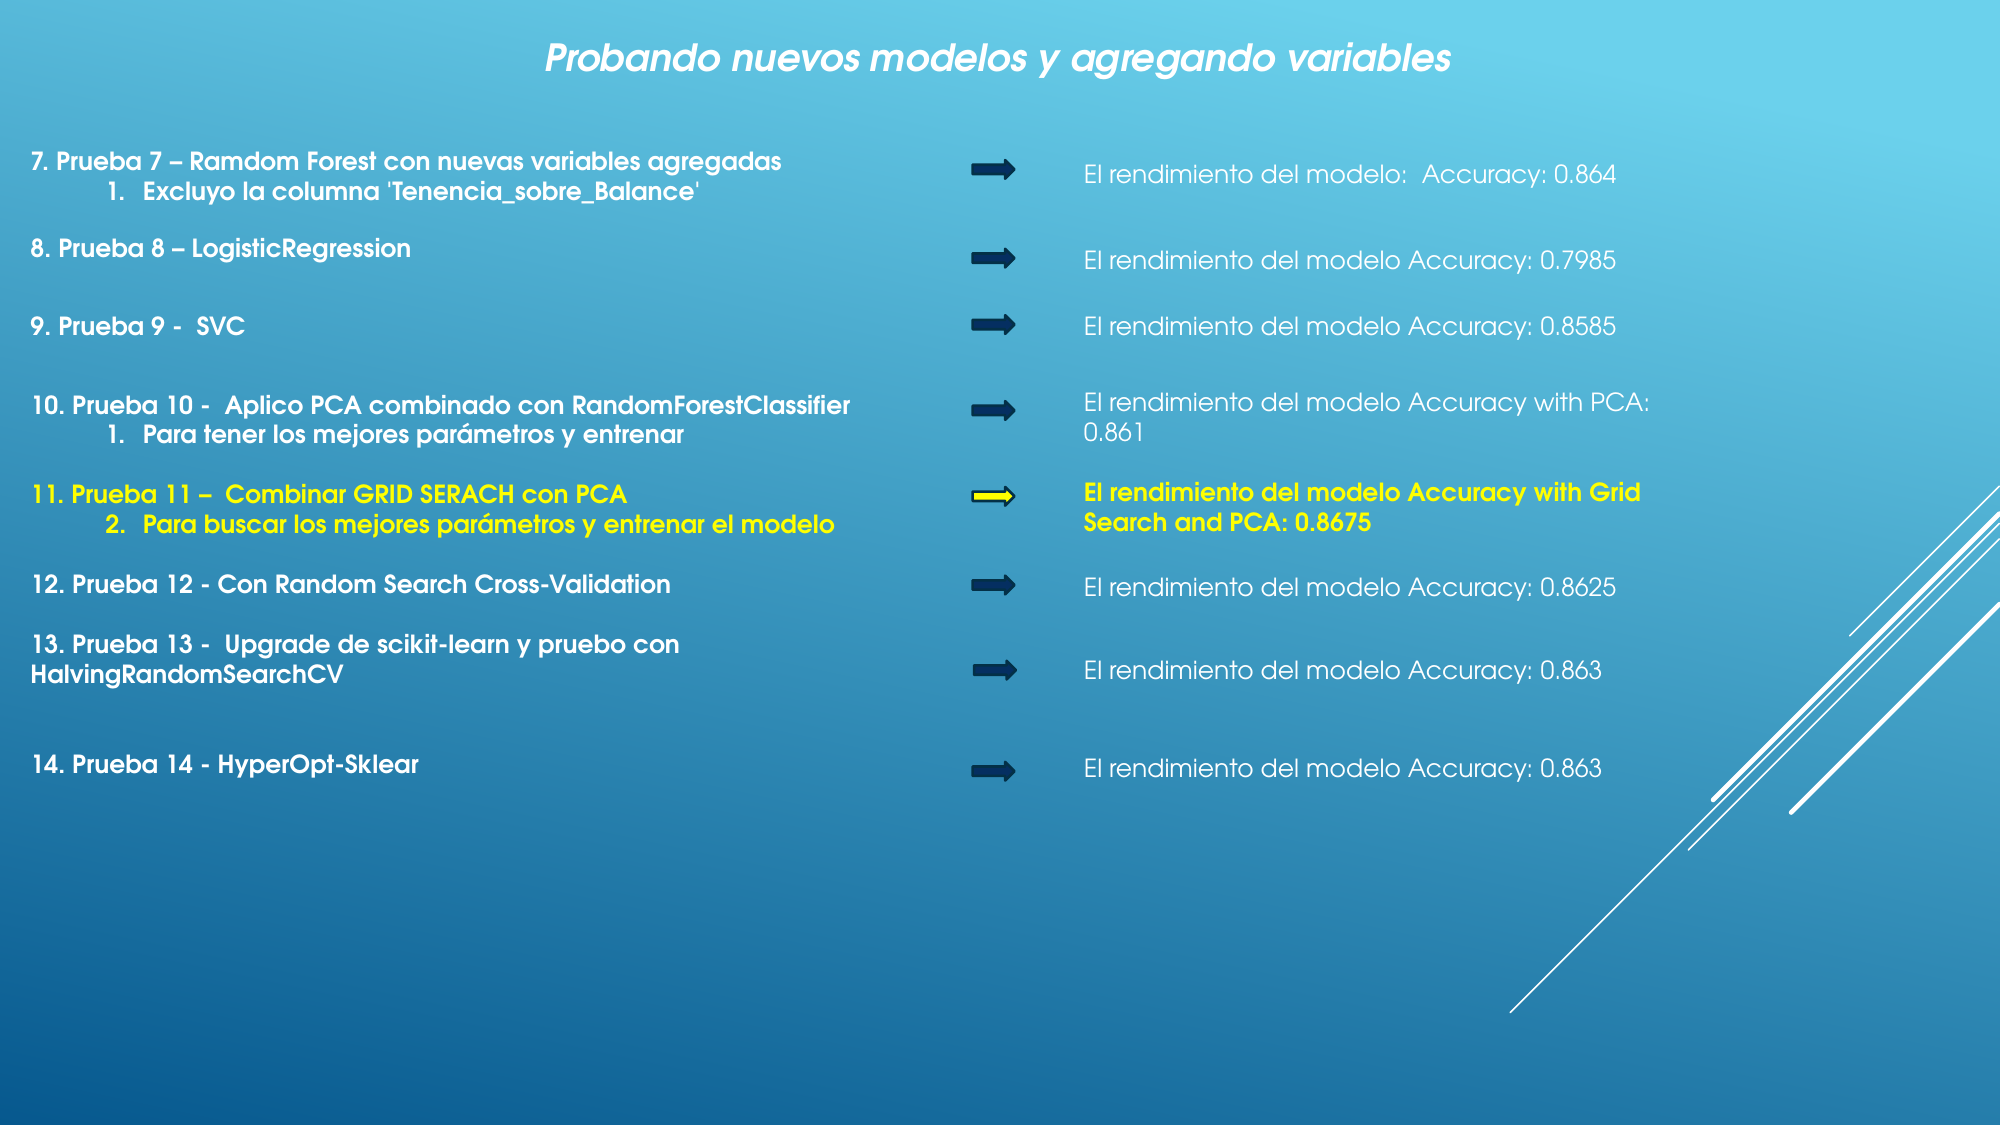

Probando nuevos modelos y agregando variables

7. Prueba 7 – Ramdom Forest con nuevas variables agregadas
Excluyo la columna 'Tenencia_sobre_Balance'
El rendimiento del modelo:  Accuracy: 0.864

8. Prueba 8 – LogisticRegression
El rendimiento del modelo Accuracy: 0.7985

El rendimiento del modelo Accuracy: 0.8585
9. Prueba 9 -  SVC

El rendimiento del modelo Accuracy with PCA: 0.861
10. Prueba 10 -  Aplico PCA combinado con RandomForestClassifier
Para tener los mejores parámetros y entrenar

11. Prueba 11 –  Combinar GRID SERACH con PCA
Para buscar los mejores parámetros y entrenar el modelo

12. Prueba 12 - Con Random Search Cross-Validation

13. Prueba 13 -  Upgrade de scikit-learn y pruebo con HalvingRandomSearchCV

14. Prueba 14 - HyperOpt-Sklear

El rendimiento del modelo Accuracy with Grid Search and PCA: 0.8675

El rendimiento del modelo Accuracy: 0.8625

El rendimiento del modelo Accuracy: 0.863

El rendimiento del modelo Accuracy: 0.863